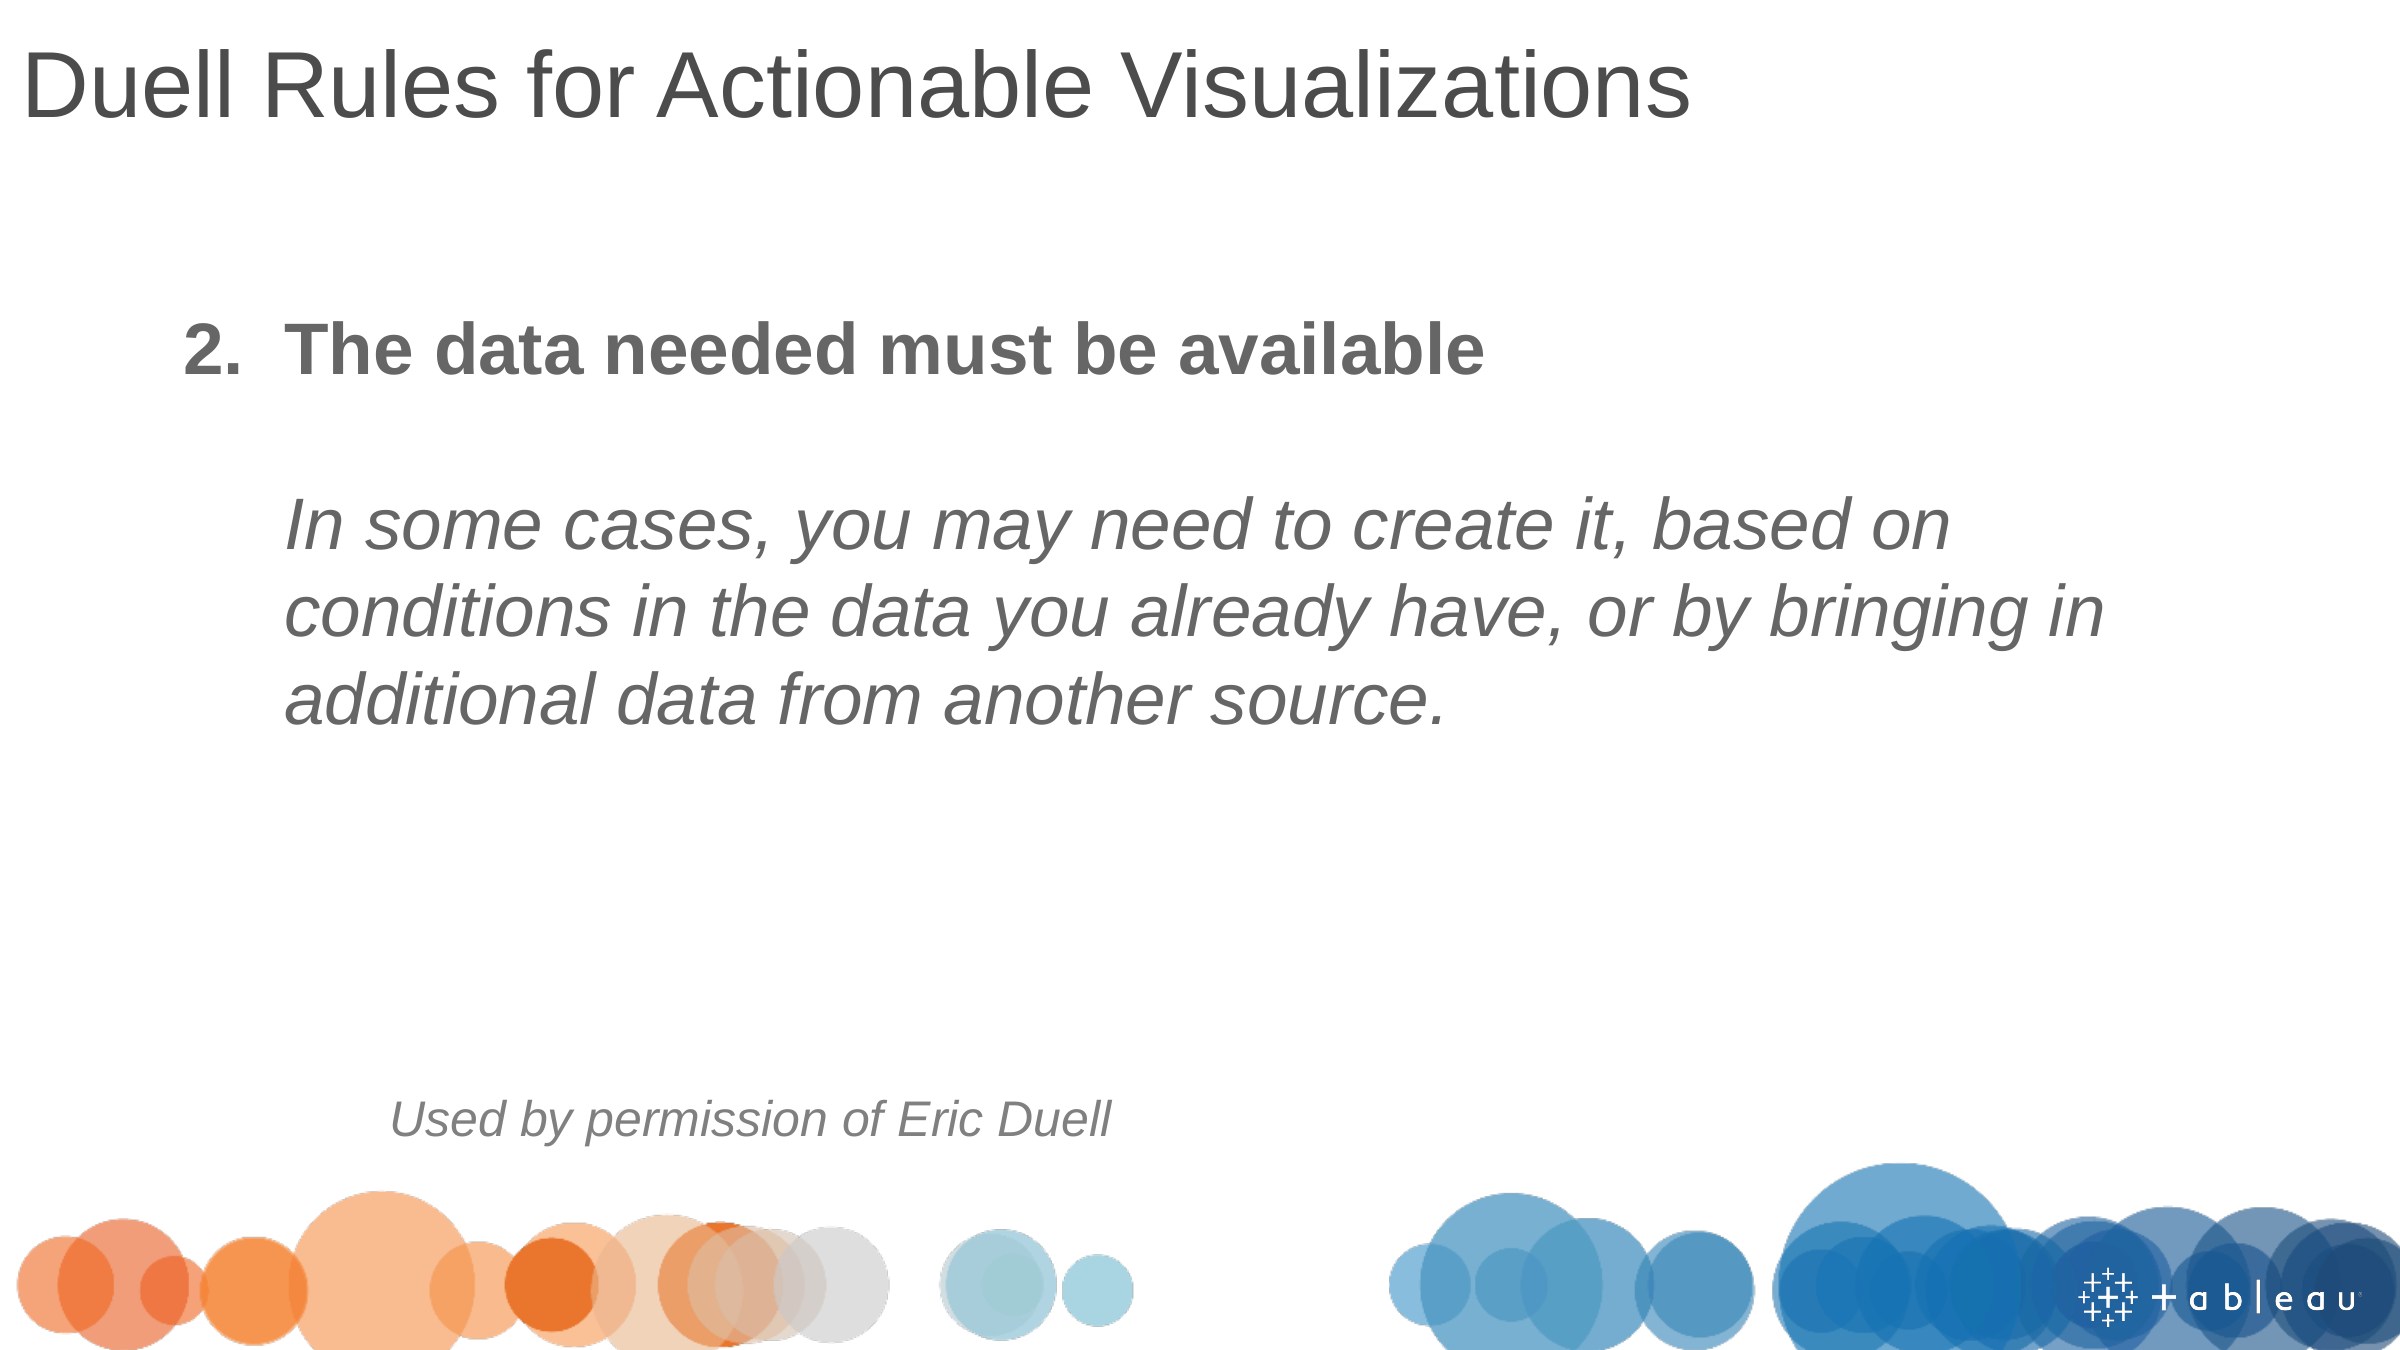

Duell Rules for Actionable Visualizations
The data needed must be available
In some cases, you may need to create it, based on conditions in the data you already have, or by bringing in additional data from another source.
Used by permission of Eric Duell